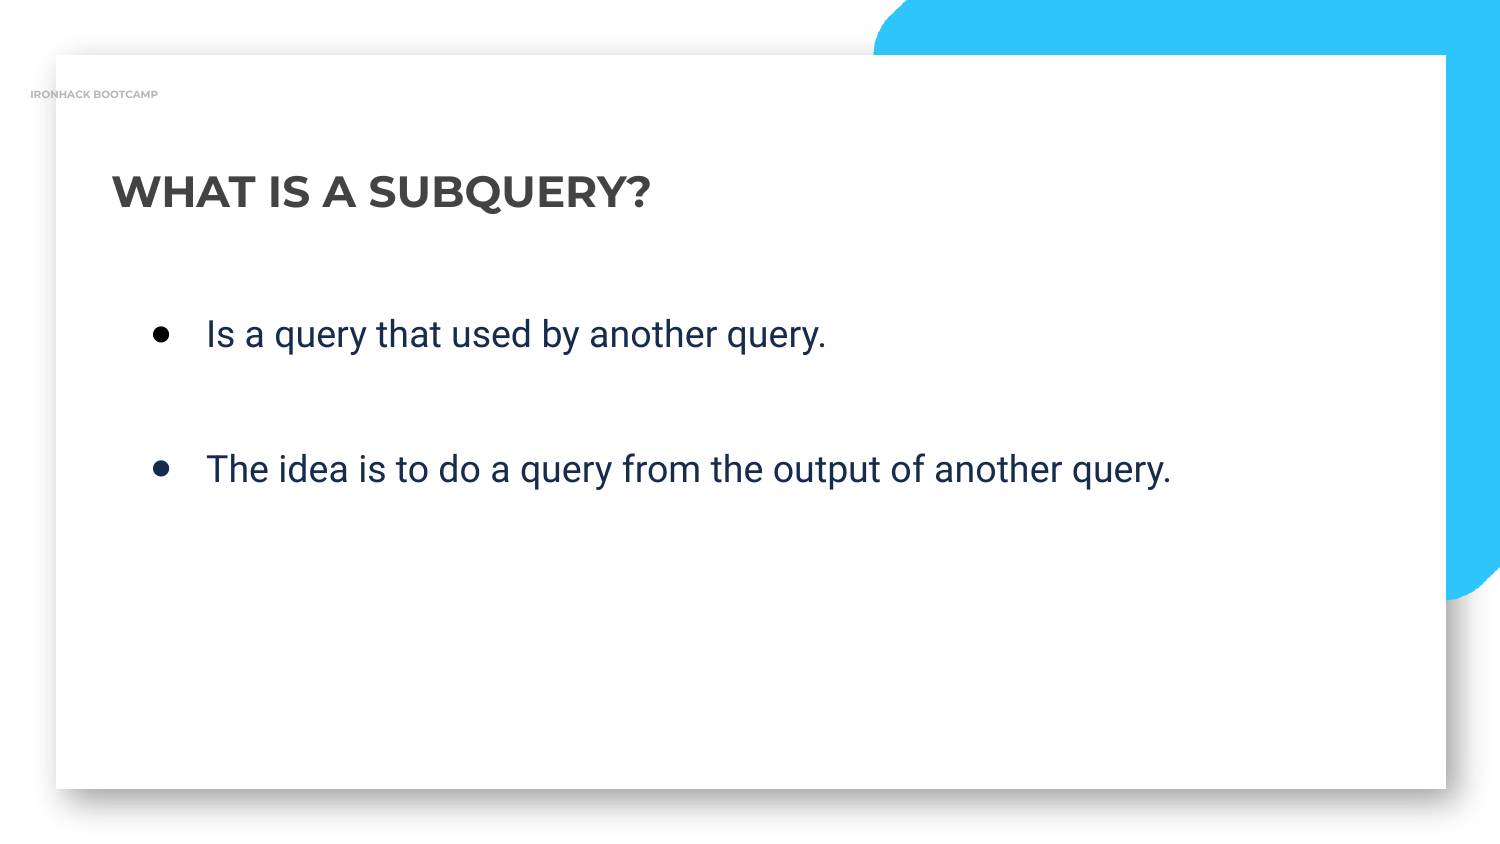

IRONHACK BOOTCAMP
WHAT IS A SUBQUERY?

Is a query that used by another query.

The idea is to do a query from the output of another query.